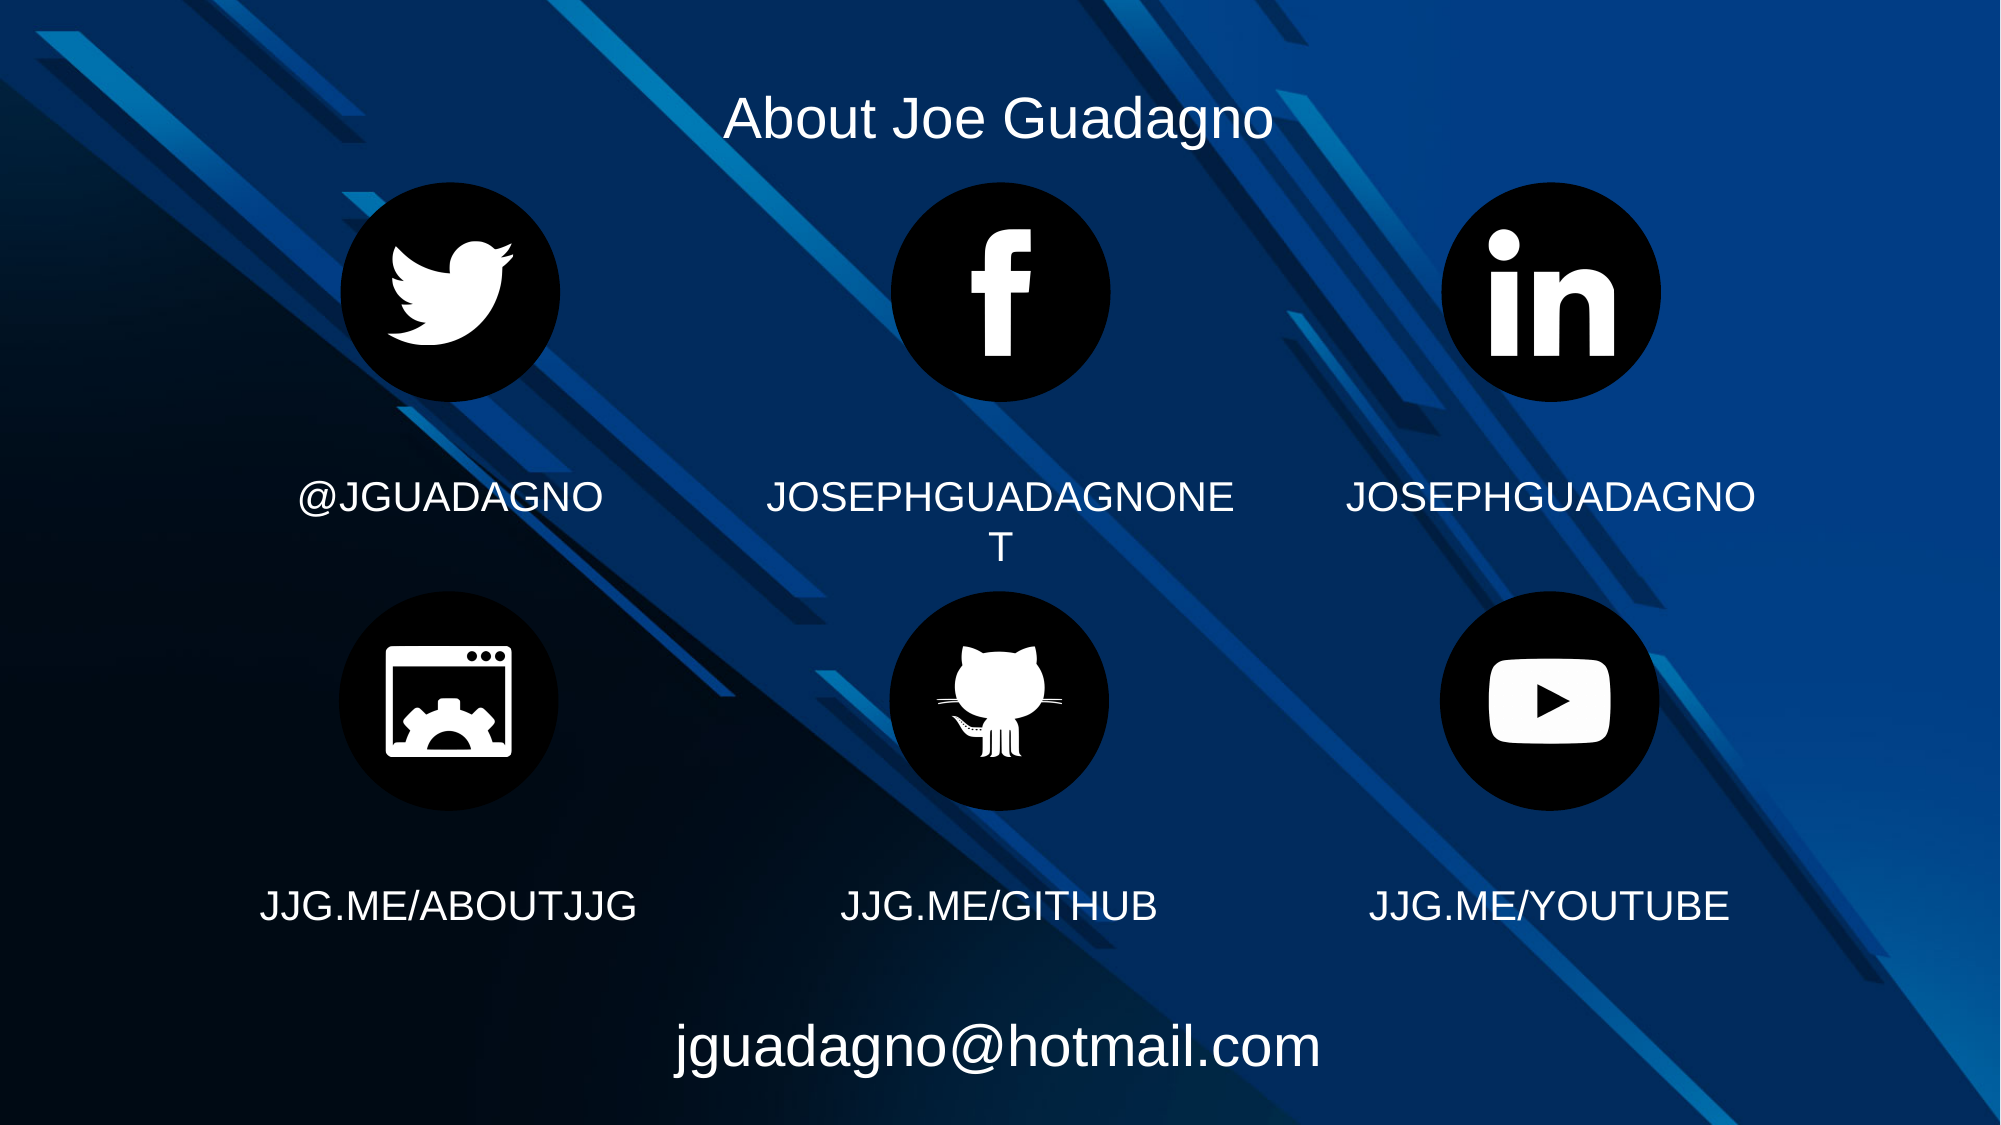

# About Joe Guadagno
@jguadagno
JosephGuadagnoNet
JosephGuadagno
Jjg.me/aboutjjg
Jjg.me/github
Jjg.me/youtube
jguadagno@hotmail.com